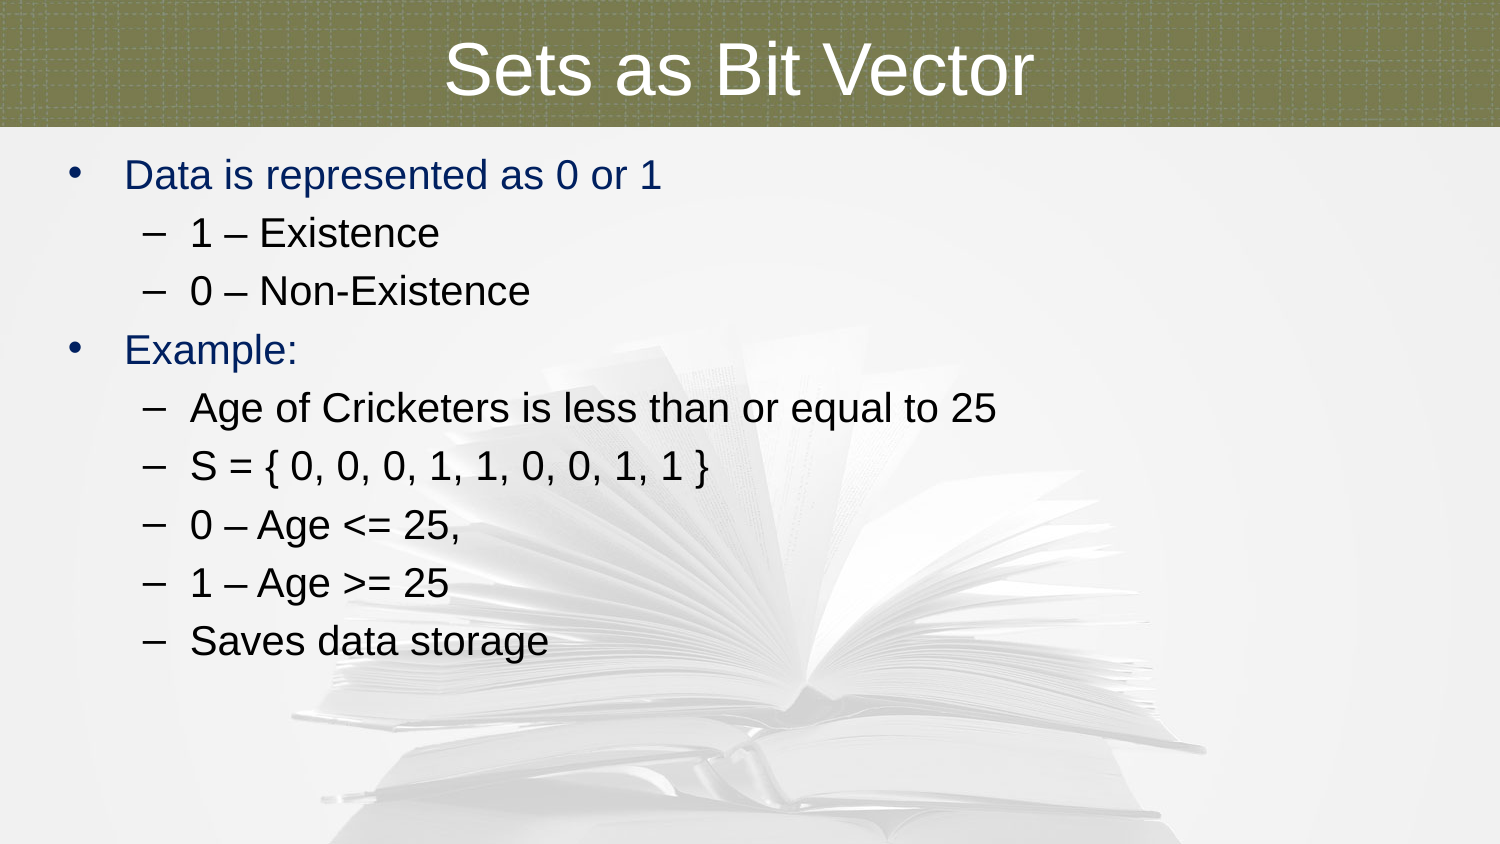

Sets as Bit Vector
Data is represented as 0 or 1
1 – Existence
0 – Non-Existence
Example:
Age of Cricketers is less than or equal to 25
S = { 0, 0, 0, 1, 1, 0, 0, 1, 1 }
0 – Age <= 25,
1 – Age >= 25
Saves data storage